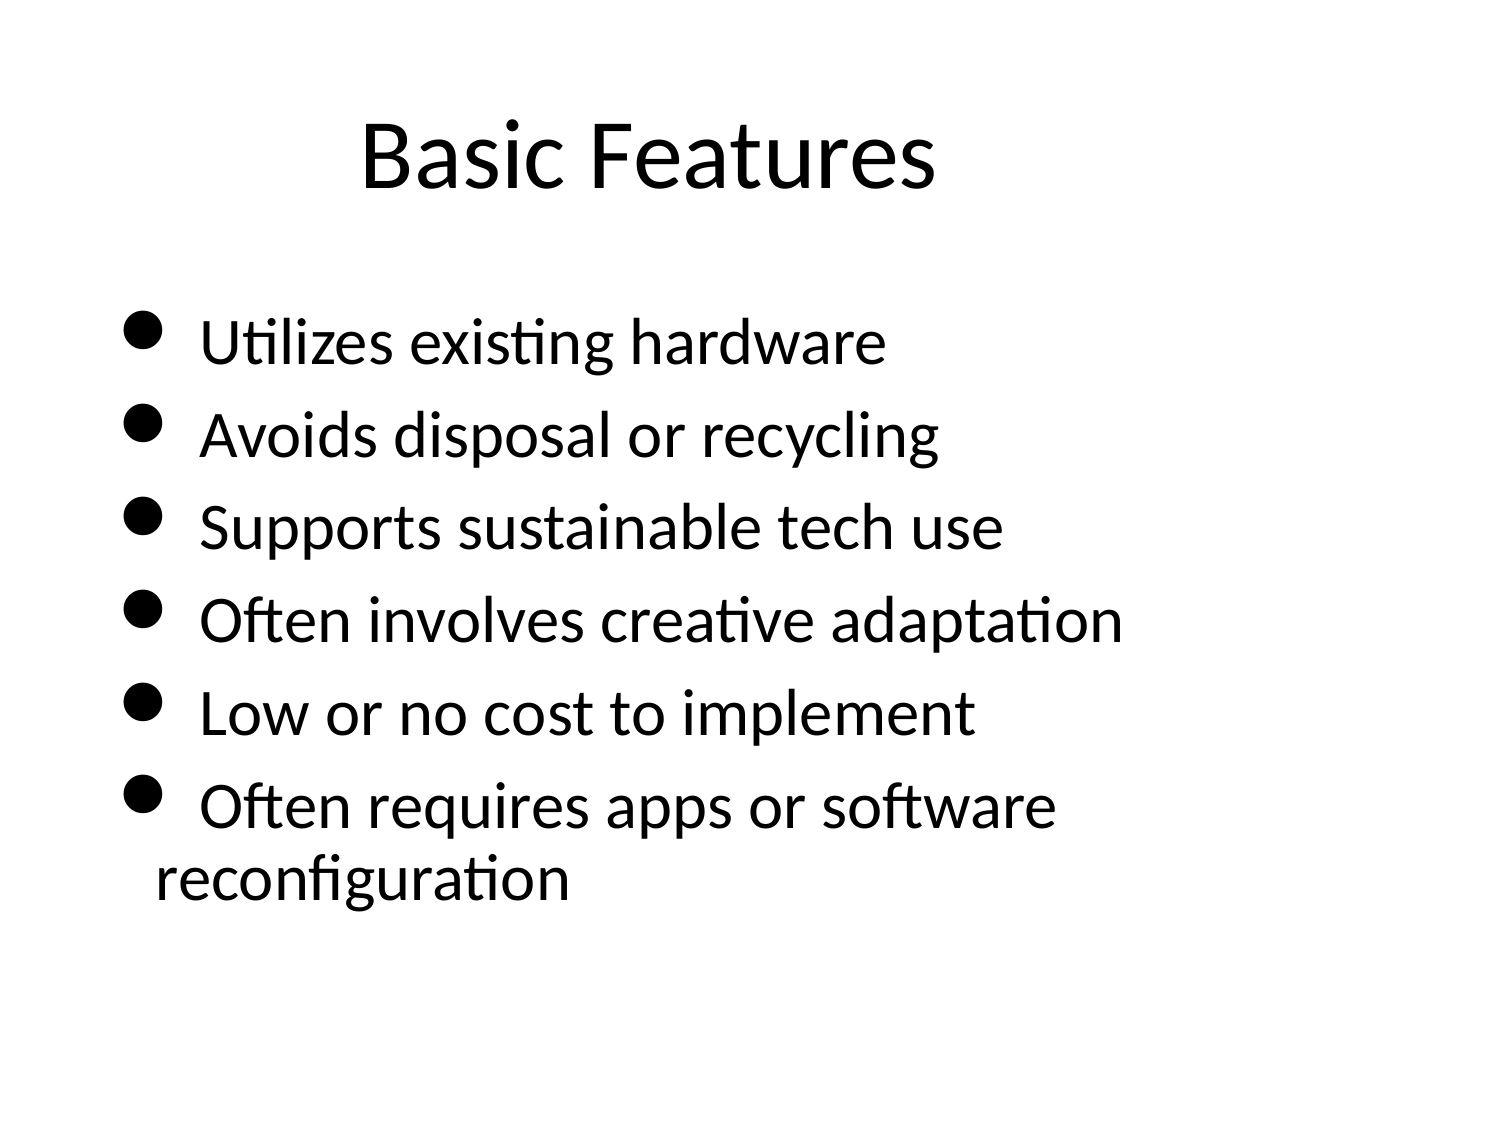

# Basic Features
 Utilizes existing hardware
 Avoids disposal or recycling
 Supports sustainable tech use
 Often involves creative adaptation
 Low or no cost to implement
 Often requires apps or software reconfiguration